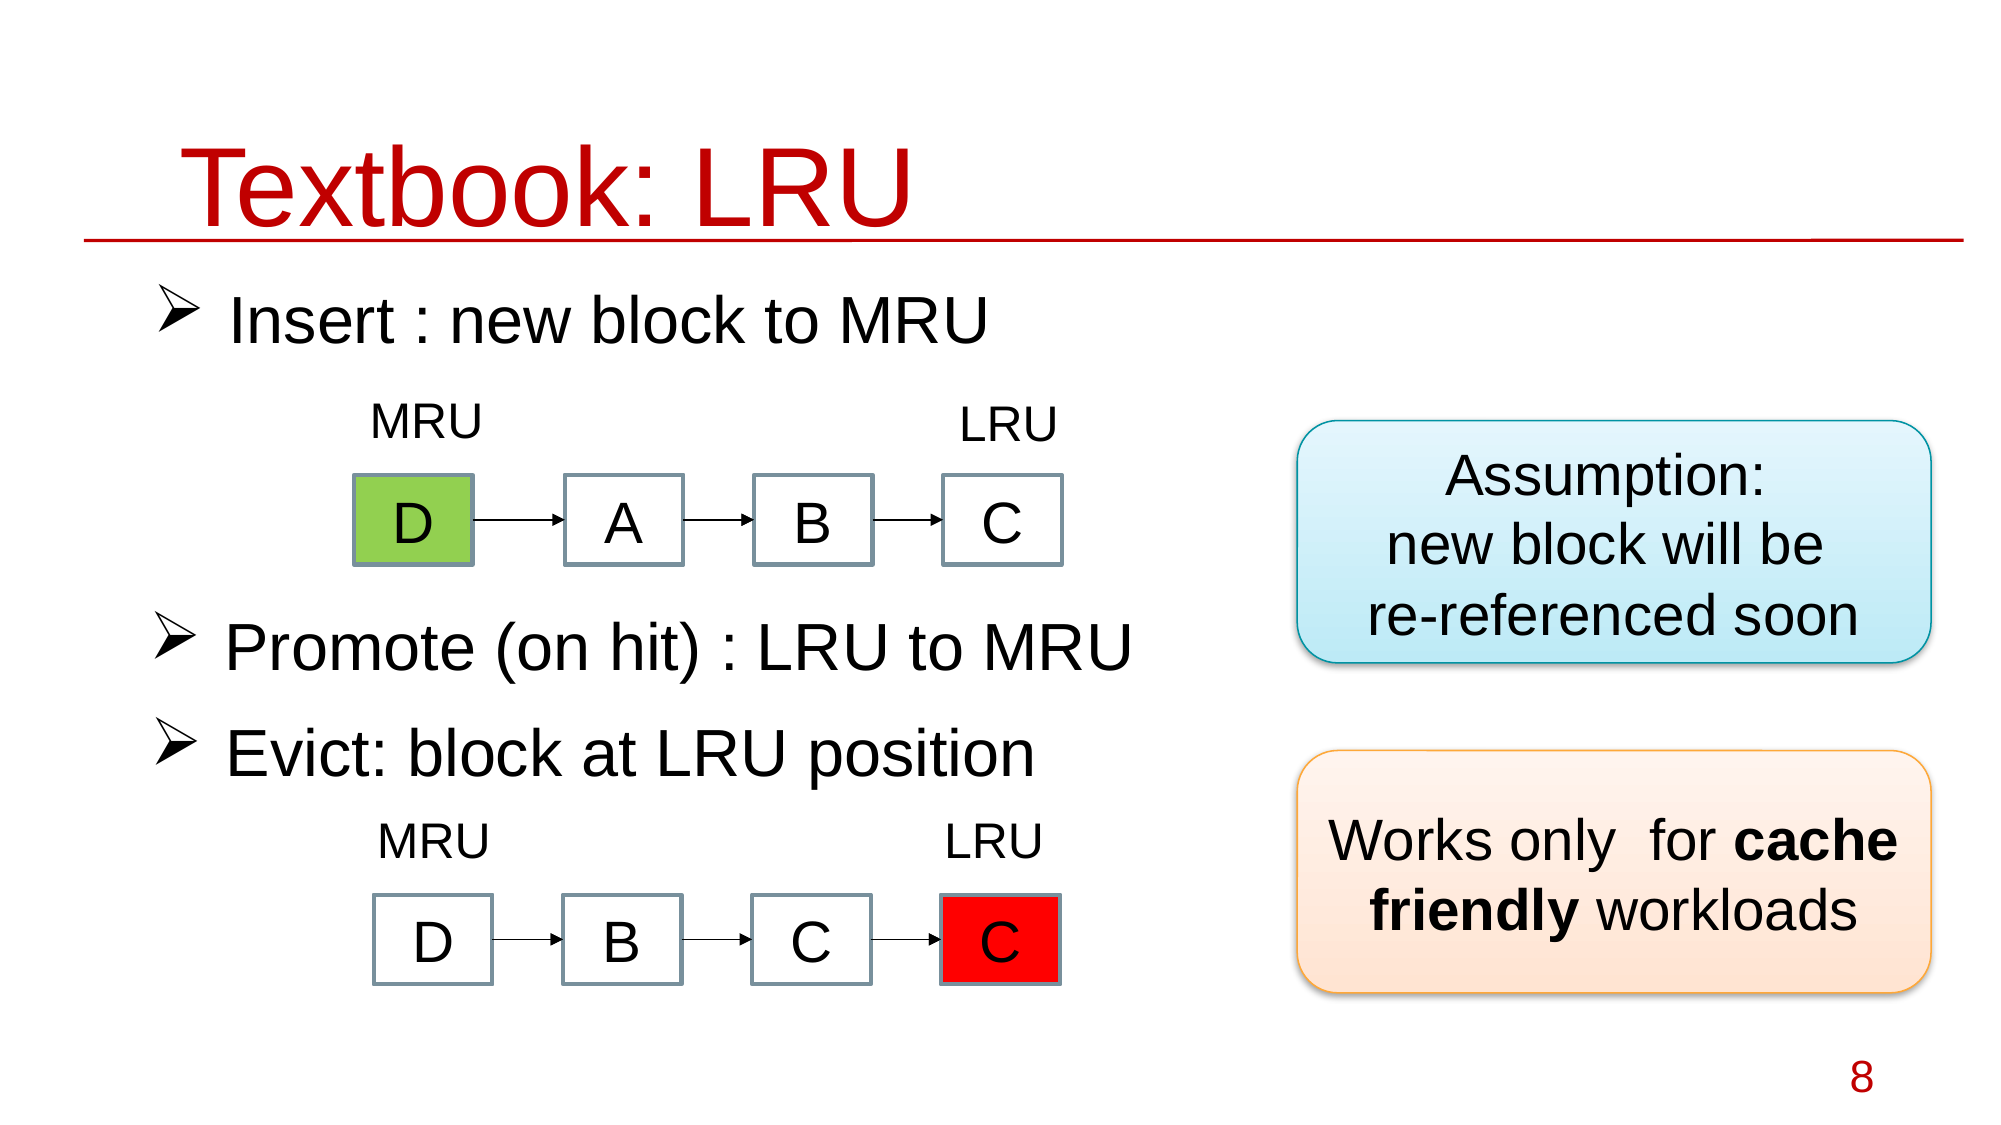

# Textbook: LRU
Insert : new block to MRU
MRU
LRU
Assumption:
new block will be
re-referenced soon
D
A
A
B
C
Promote (on hit) : LRU to MRU
Evict: block at LRU position
Works only  for cache friendly workloads
MRU
LRU
D
A
C
B
C
D
8